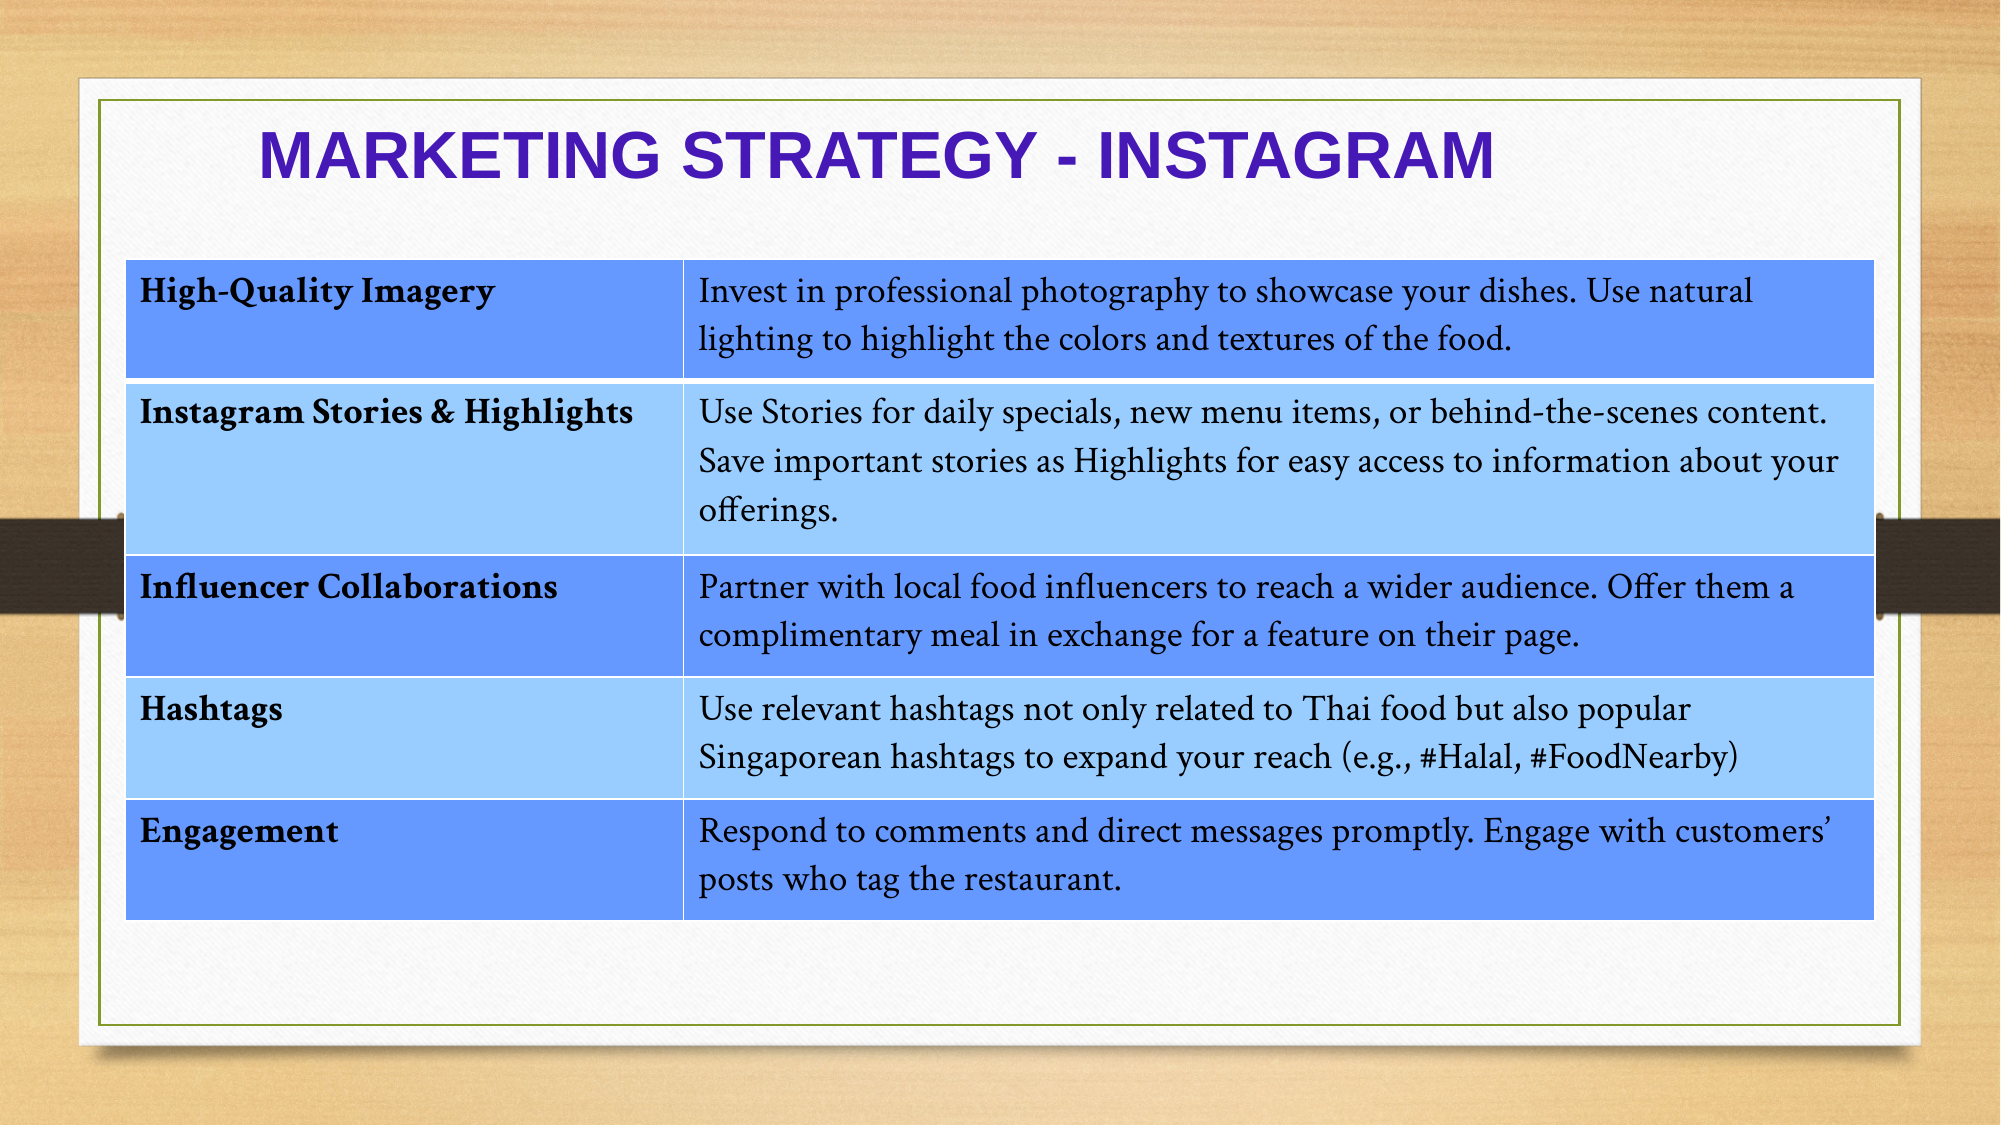

MARKETING STRATEGY - INSTAGRAM

| High-Quality Imagery | Invest in professional photography to showcase your dishes. Use natural lighting to highlight the colors and textures of the food. |
| --- | --- |
| Instagram Stories & Highlights | Use Stories for daily specials, new menu items, or behind-the-scenes content. Save important stories as Highlights for easy access to information about your offerings. |
| Influencer Collaborations | Partner with local food influencers to reach a wider audience. Offer them a complimentary meal in exchange for a feature on their page. |
| Hashtags | Use relevant hashtags not only related to Thai food but also popular Singaporean hashtags to expand your reach (e.g., #Halal, #FoodNearby) |
| Engagement | Respond to comments and direct messages promptly. Engage with customers’ posts who tag the restaurant. |